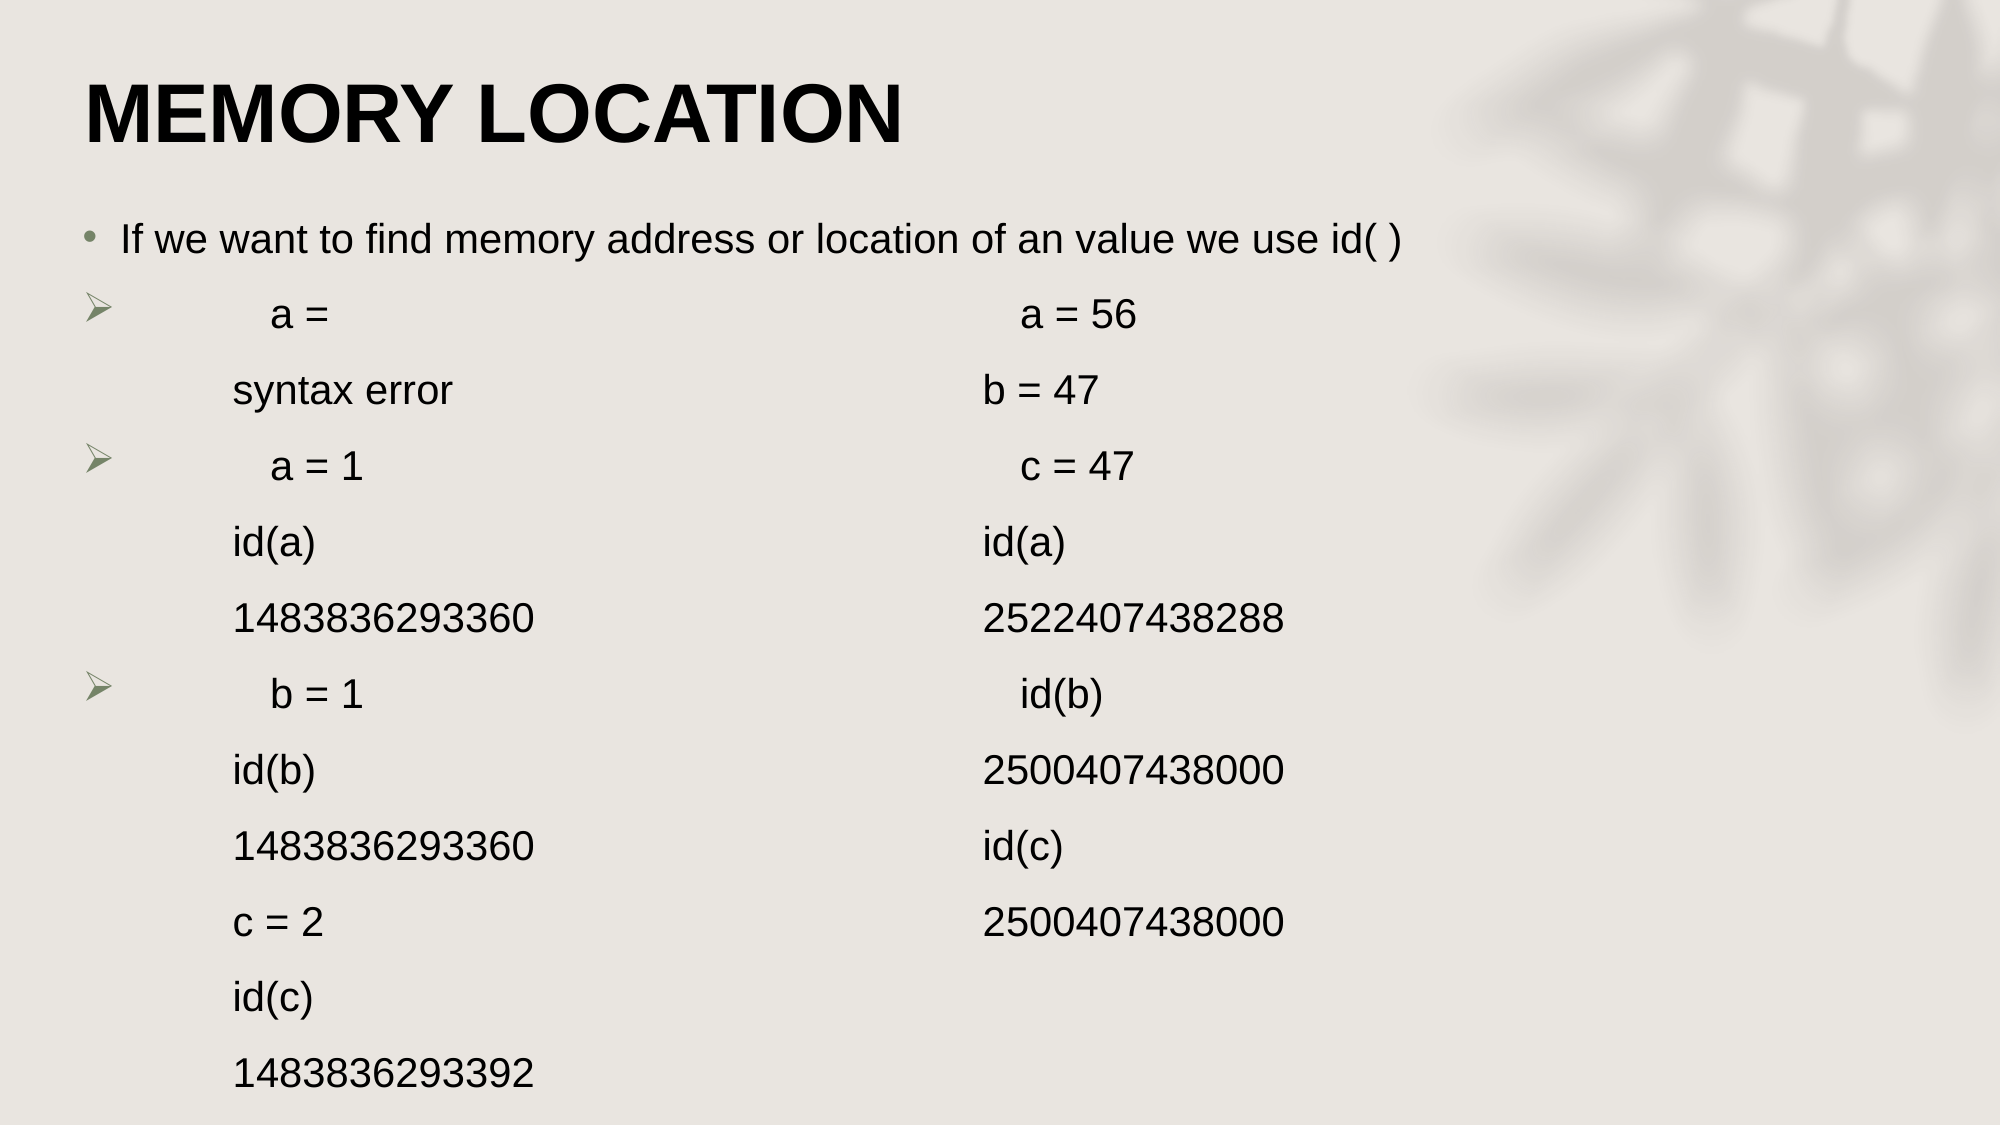

# MEMORY LOCATION
If we want to find memory address or location of an value we use id( )
	a = 					a = 56
	syntax error				b = 47
	a = 1					c = 47
	id(a)					id(a)
	1483836293360			2522407438288
	b = 1					id(b)
	id(b)					2500407438000
	1483836293360			id(c)
	c = 2					2500407438000
	id(c)
	1483836293392